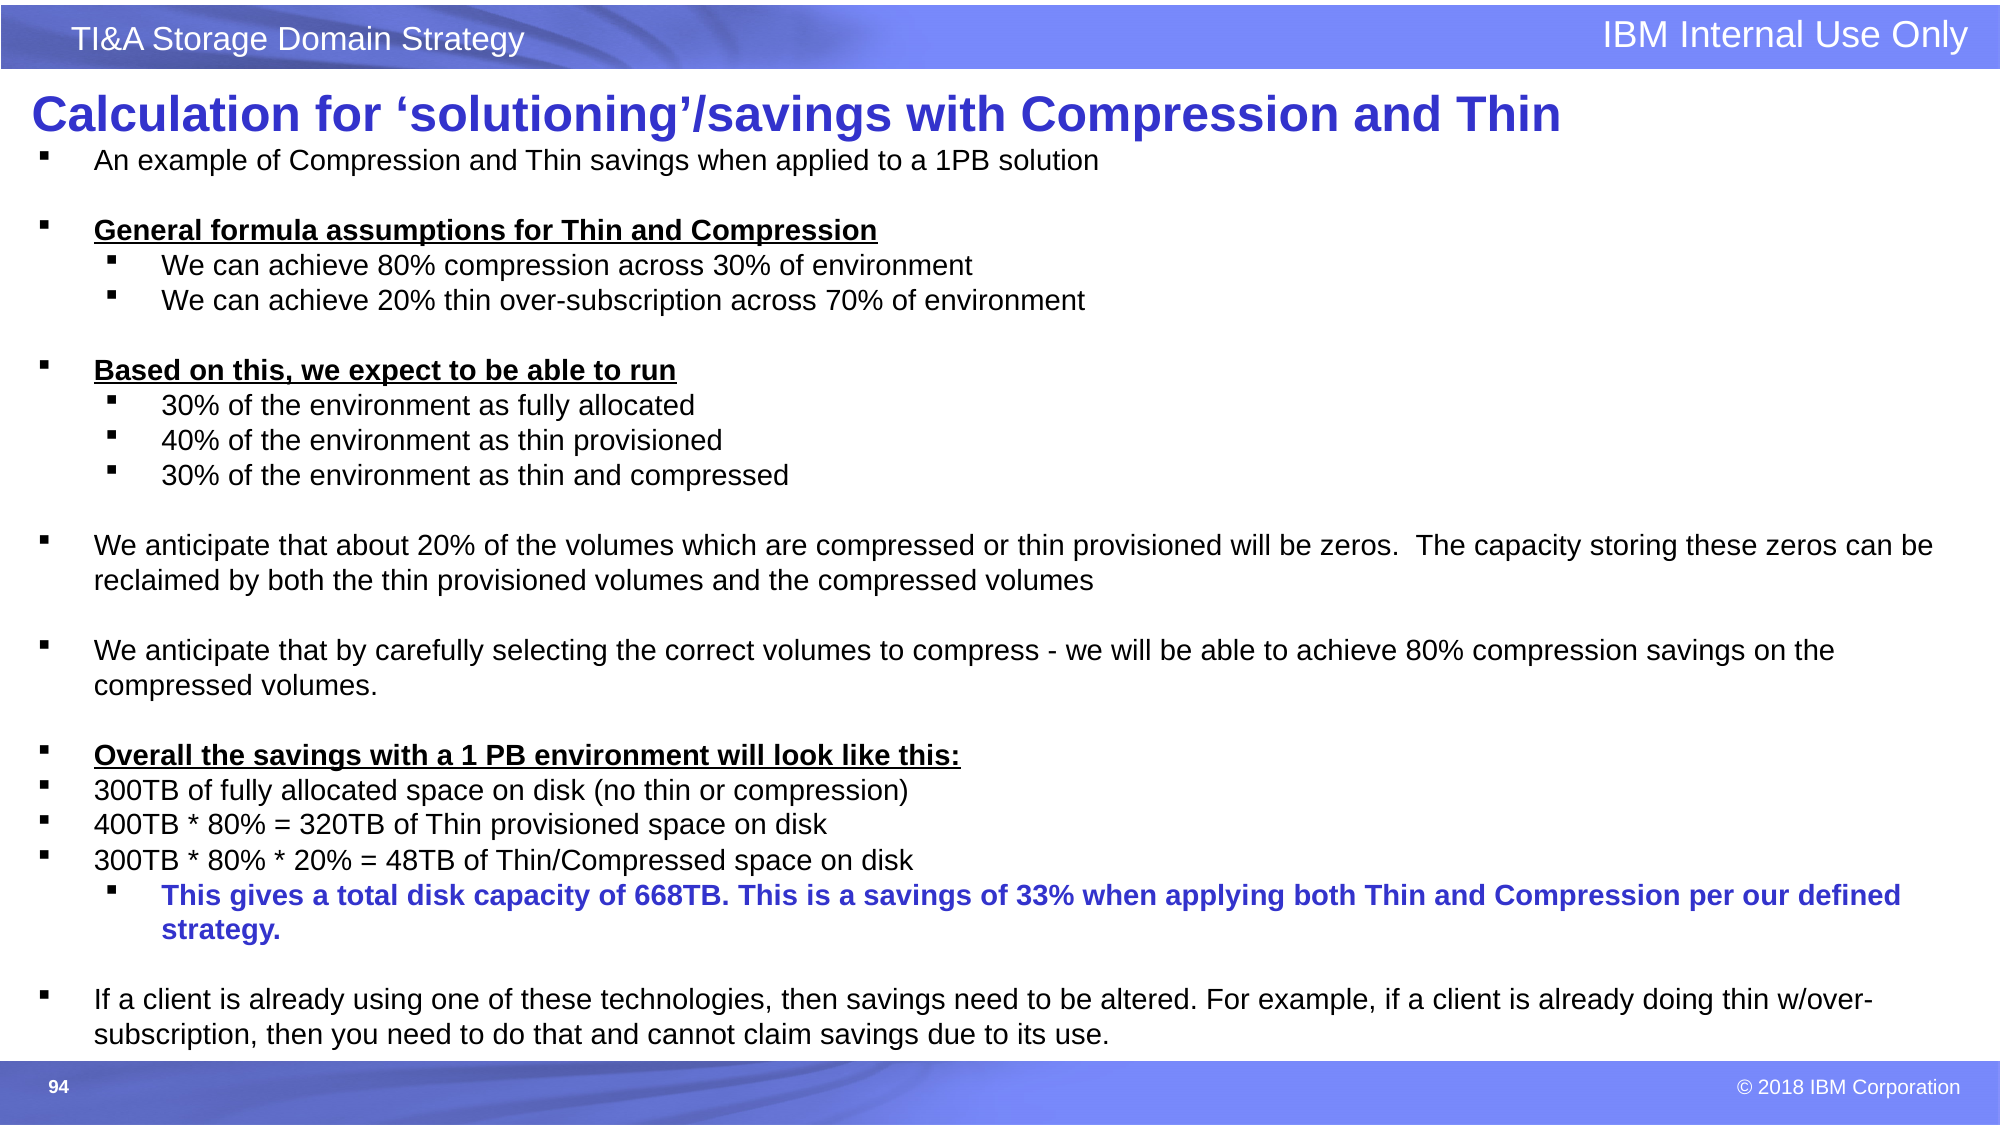

# Calculation for ‘solutioning’/savings with Compression and Thin
An example of Compression and Thin savings when applied to a 1PB solution

General formula assumptions for Thin and Compression
We can achieve 80% compression across 30% of environment
We can achieve 20% thin over-subscription across 70% of environment

Based on this, we expect to be able to run
30% of the environment as fully allocated
40% of the environment as thin provisioned
30% of the environment as thin and compressed

We anticipate that about 20% of the volumes which are compressed or thin provisioned will be zeros.  The capacity storing these zeros can be reclaimed by both the thin provisioned volumes and the compressed volumes

We anticipate that by carefully selecting the correct volumes to compress - we will be able to achieve 80% compression savings on the compressed volumes.

Overall the savings with a 1 PB environment will look like this:
300TB of fully allocated space on disk (no thin or compression)
400TB * 80% = 320TB of Thin provisioned space on disk
300TB * 80% * 20% = 48TB of Thin/Compressed space on disk
This gives a total disk capacity of 668TB. This is a savings of 33% when applying both Thin and Compression per our defined strategy.

If a client is already using one of these technologies, then savings need to be altered. For example, if a client is already doing thin w/over-subscription, then you need to do that and cannot claim savings due to its use.